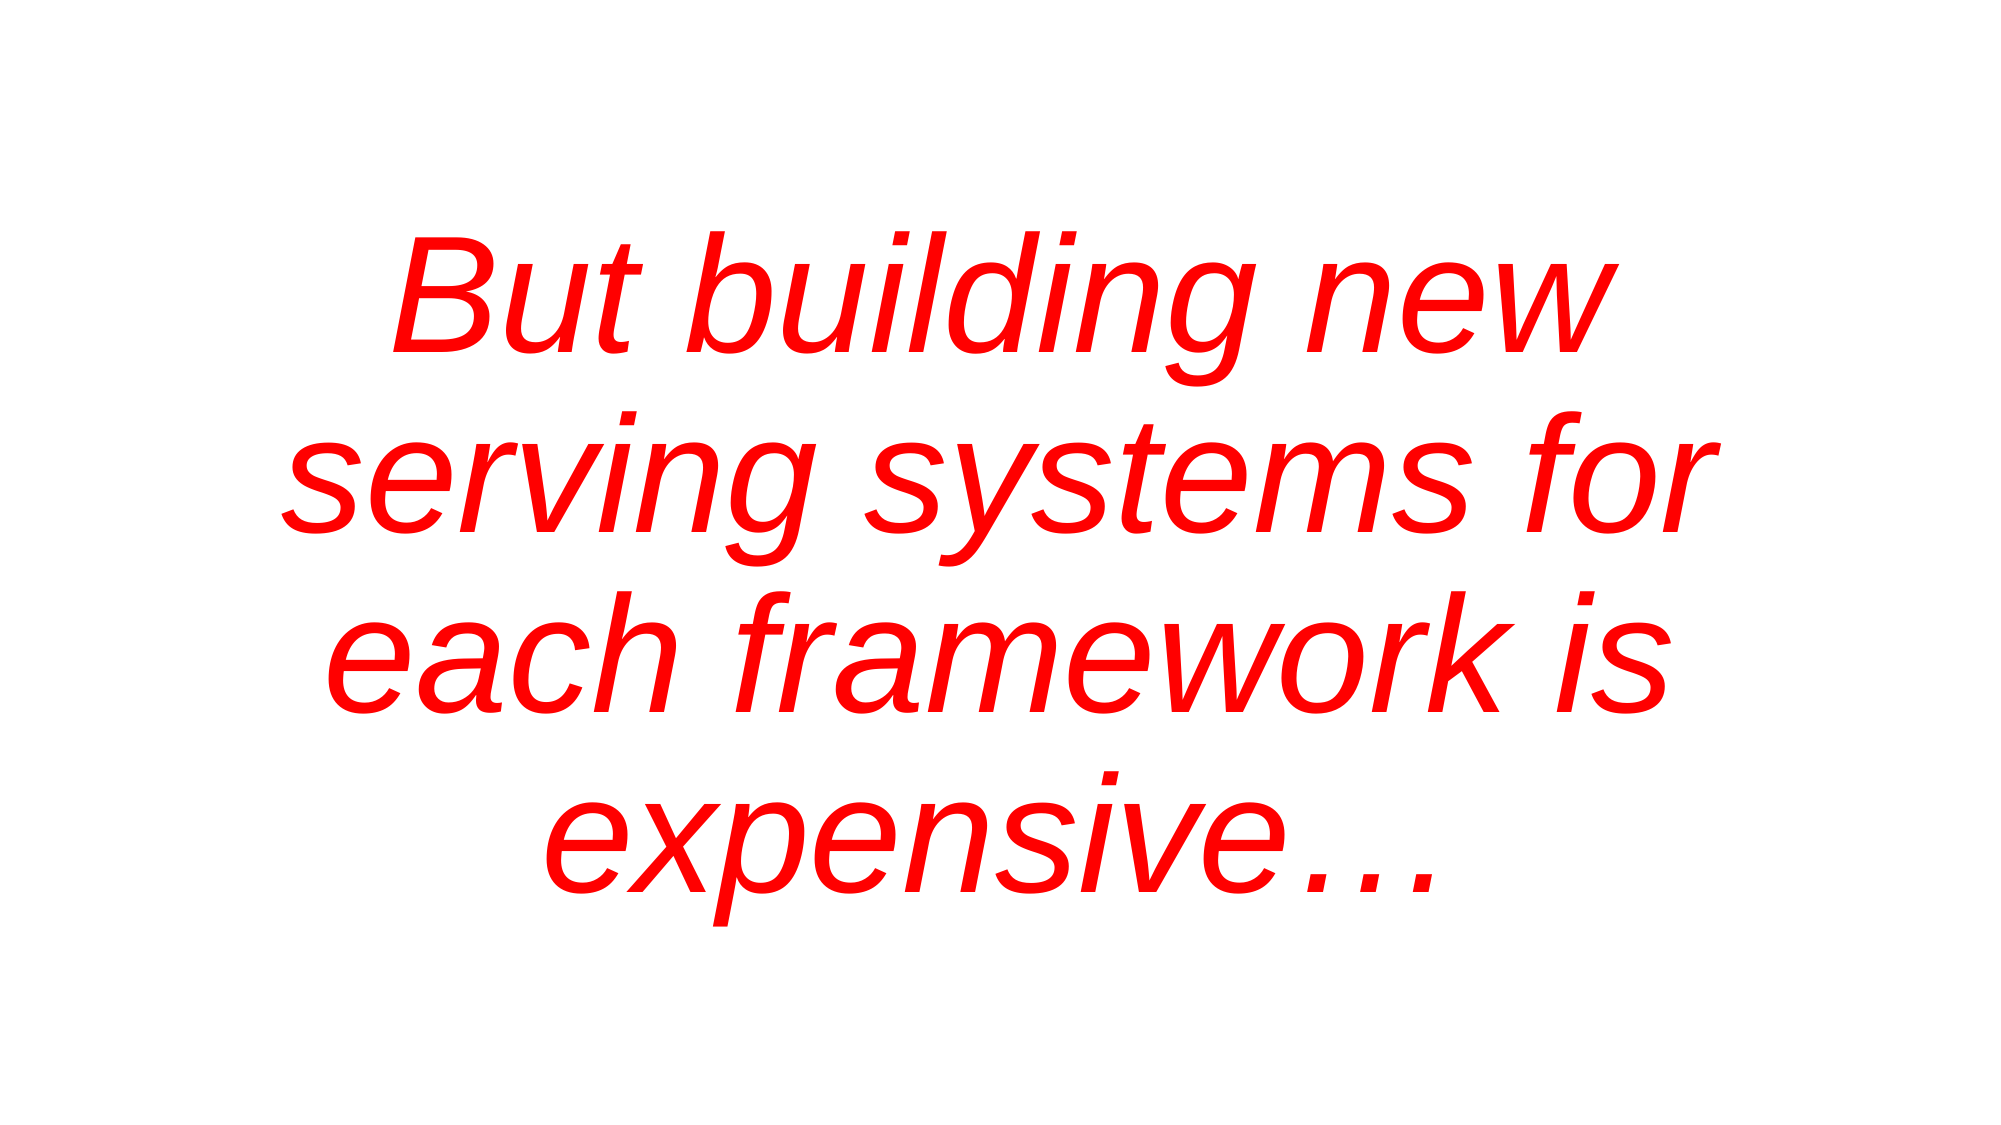

But building new serving systems for each framework is expensive…